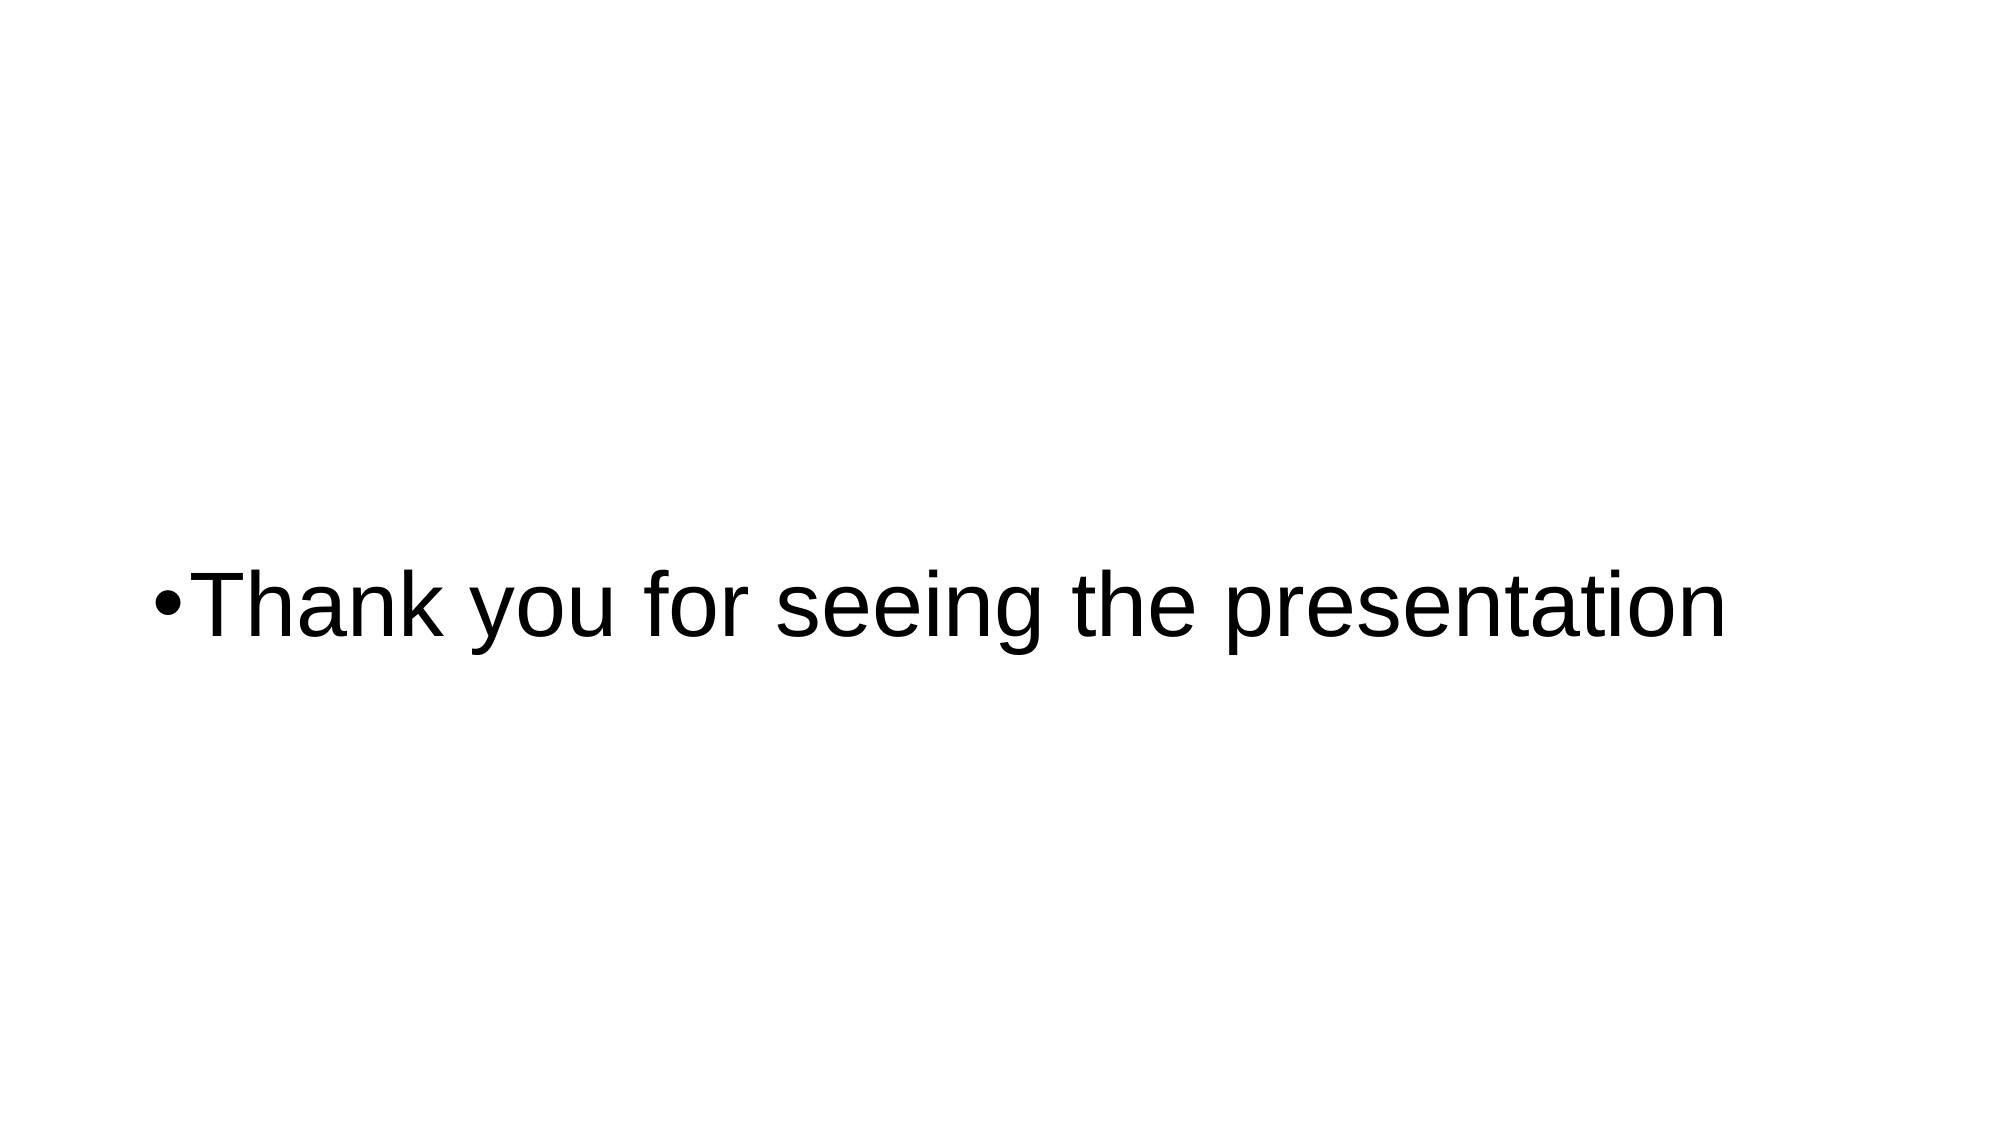

#

Thank you for seeing the presentation